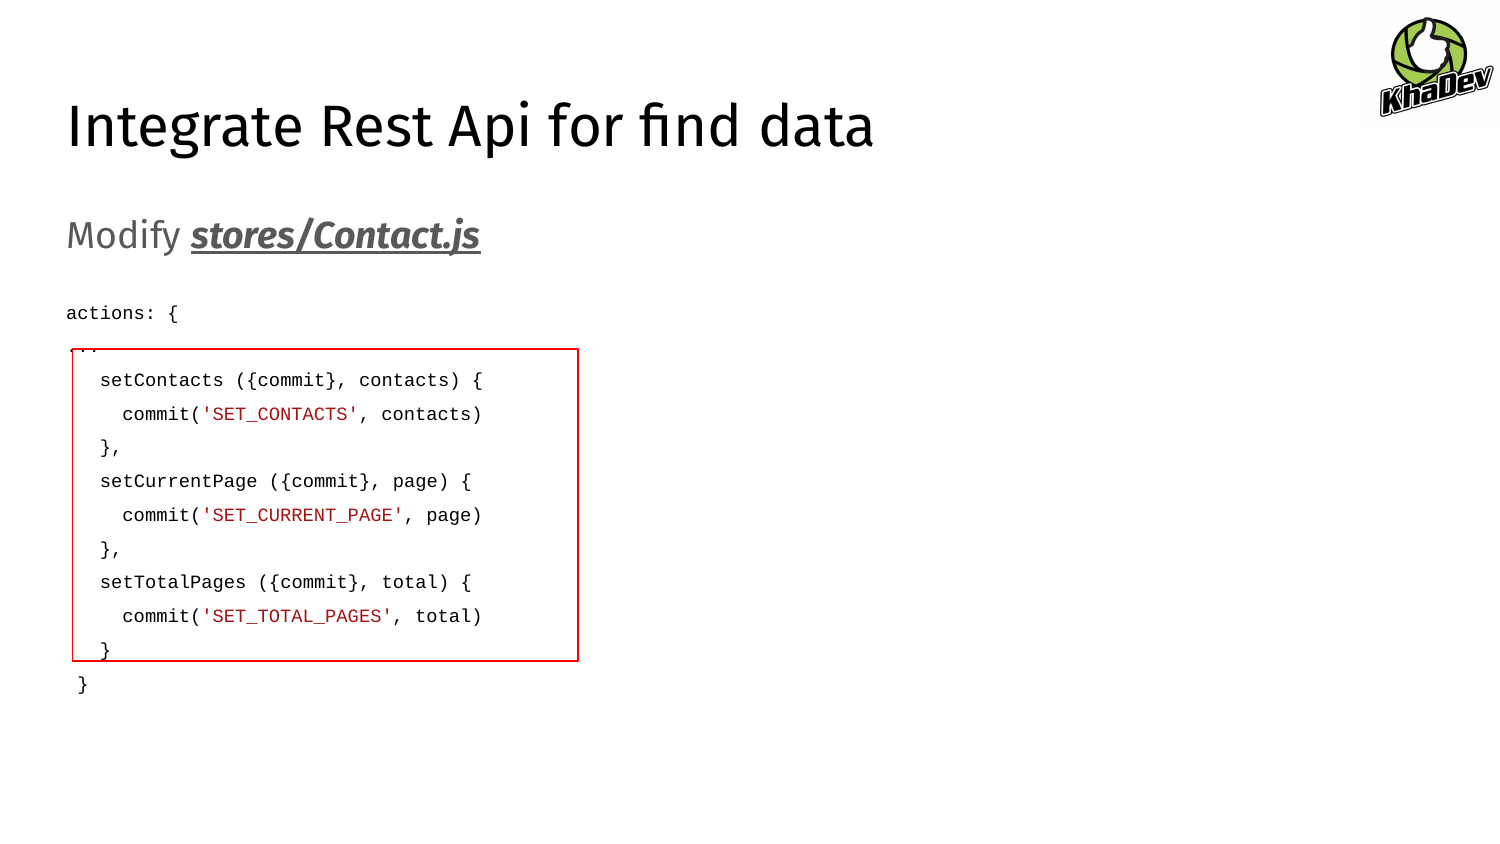

# Integrate Rest Api for find data

Modify stores/Contact.js
actions: {
...
   setContacts ({commit}, contacts) {
     commit('SET_CONTACTS', contacts)
   },
   setCurrentPage ({commit}, page) {
     commit('SET_CURRENT_PAGE', page)
   },
   setTotalPages ({commit}, total) {
     commit('SET_TOTAL_PAGES', total)
   }
 }